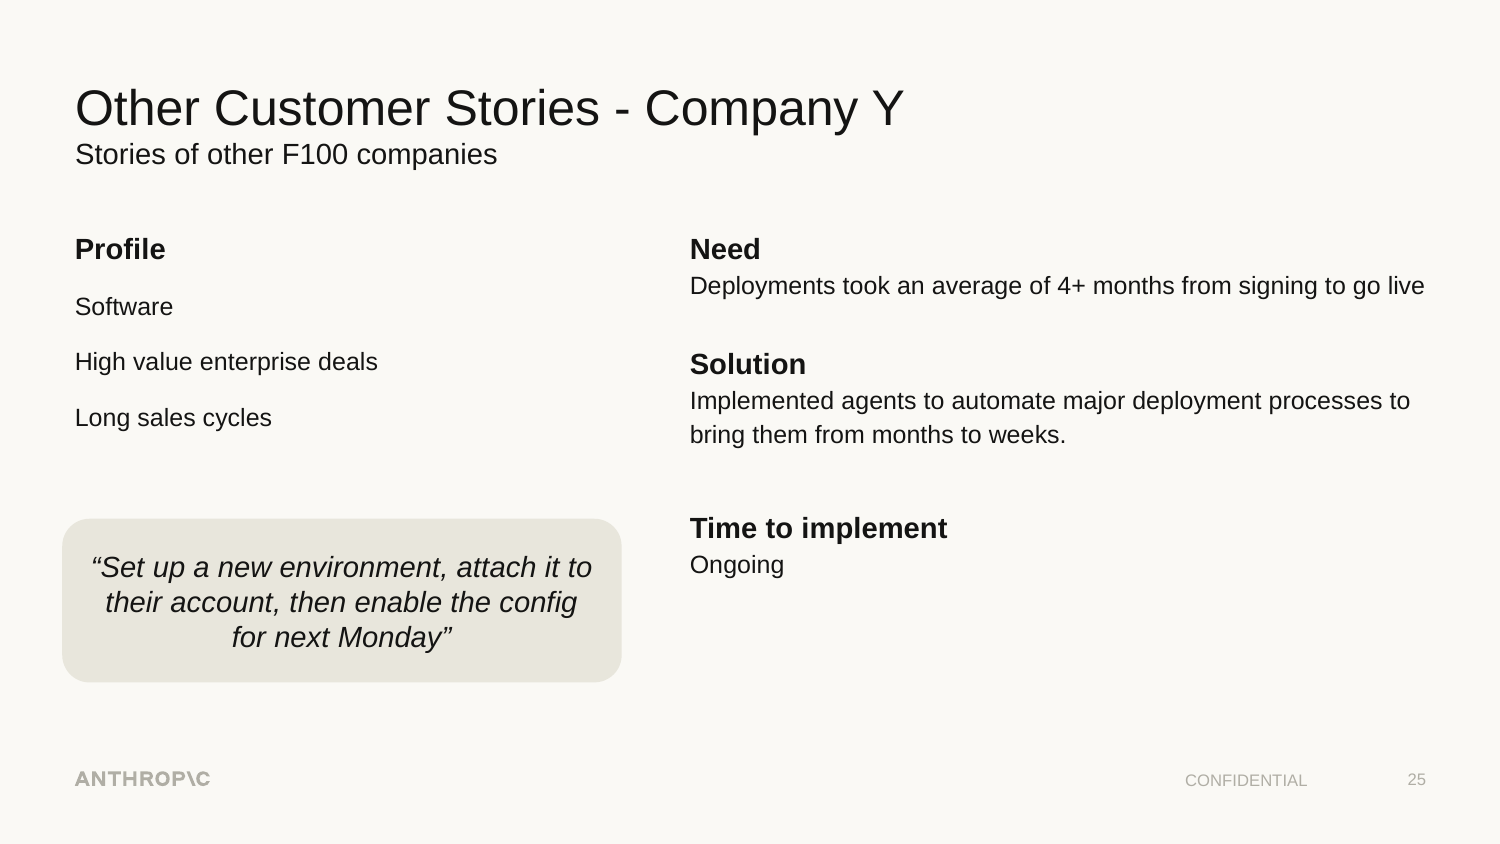

# Other Customer Stories - Company Y
Stories of other F100 companies

Need
Deployments took an average of 4+ months from signing to go live

Solution
Implemented agents to automate major deployment processes to bring them from months to weeks.

Time to implement
Ongoing
Profile
Software
High value enterprise deals
Long sales cycles

“Set up a new environment, attach it to their account, then enable the config for next Monday”
25